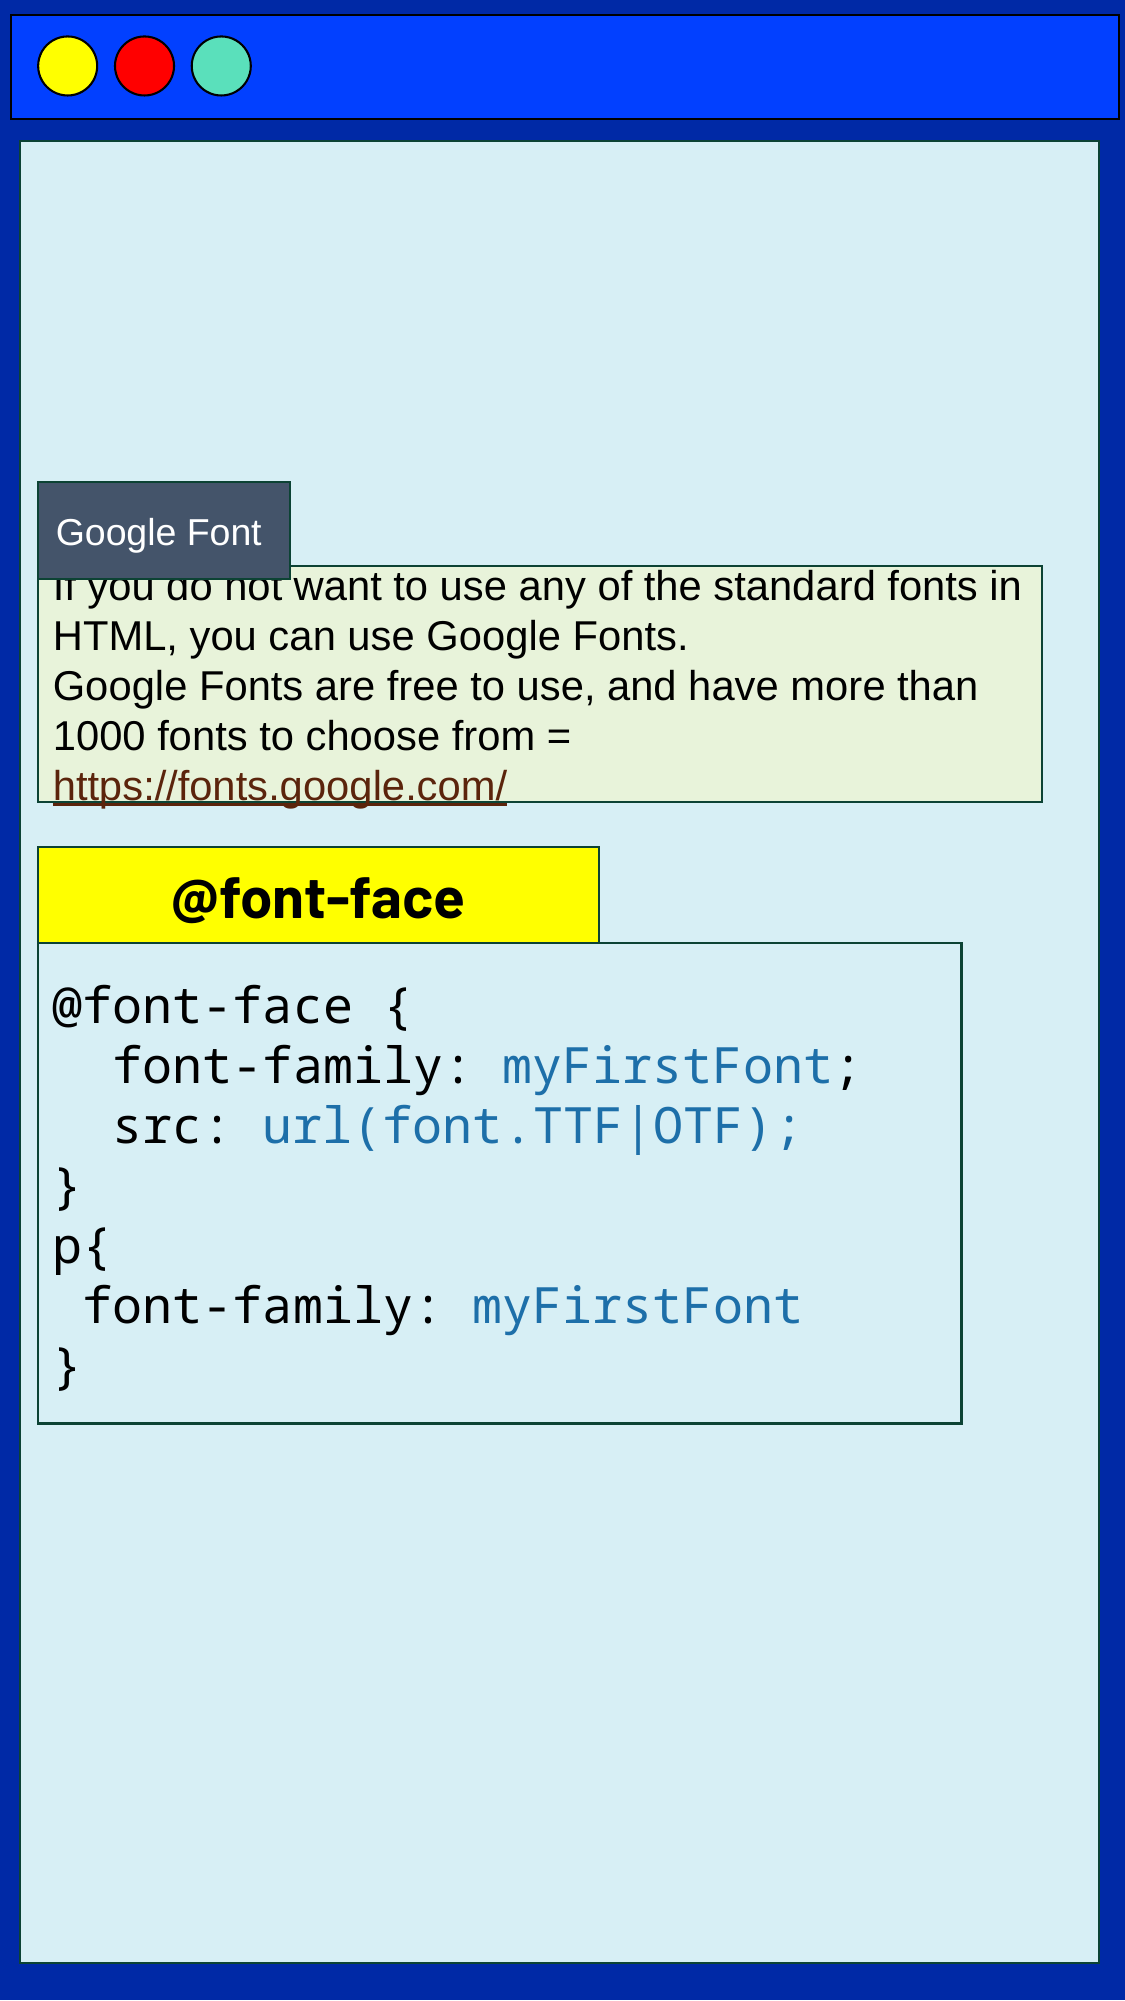

Google Font
If you do not want to use any of the standard fonts in HTML, you can use Google Fonts.
Google Fonts are free to use, and have more than 1000 fonts to choose from = https://fonts.google.com/
@font-face
@font-face {
  font-family: myFirstFont;
  src: url(font.TTF|OTF);
}
p{
 font-family: myFirstFont
}